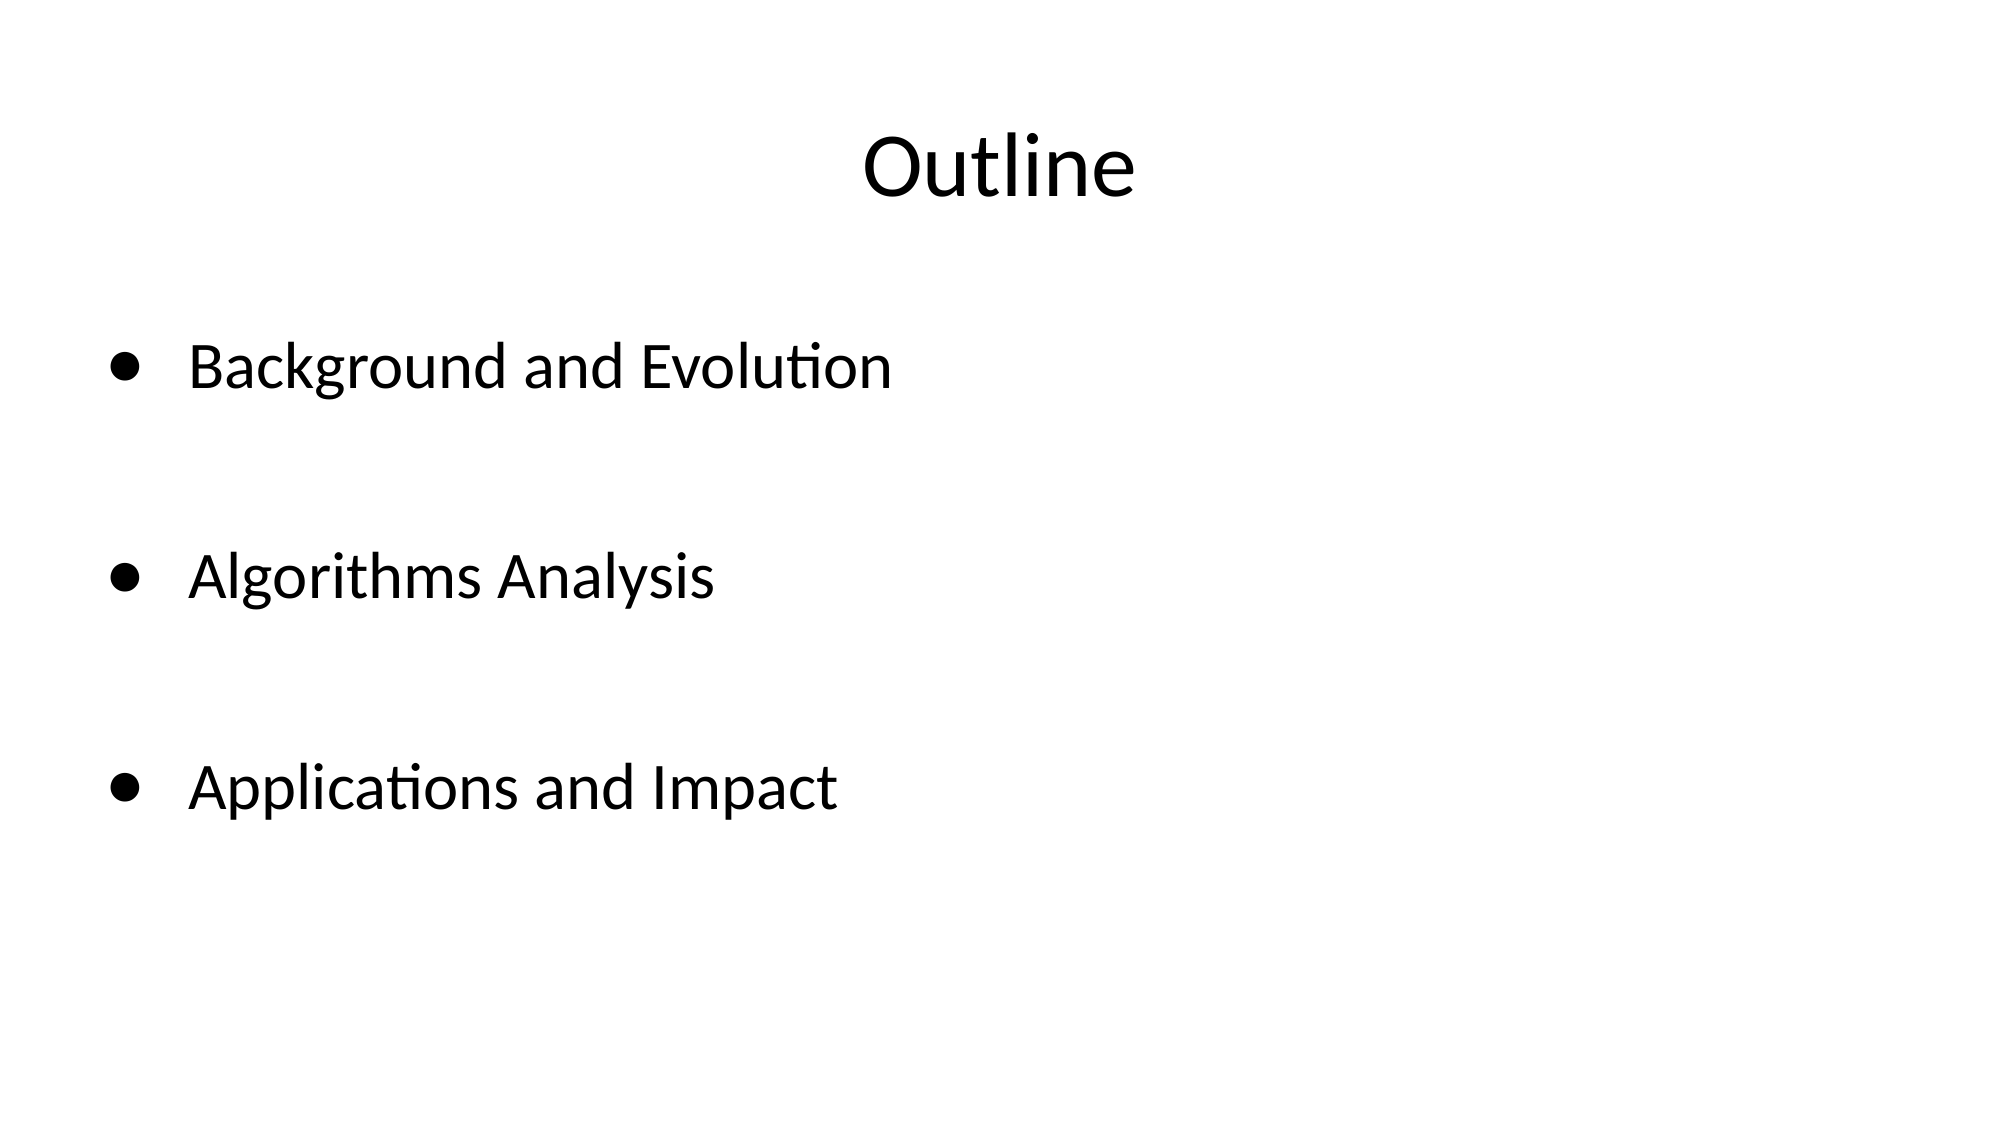

# Outline

Background and Evolution

Algorithms Analysis

Applications and Impact